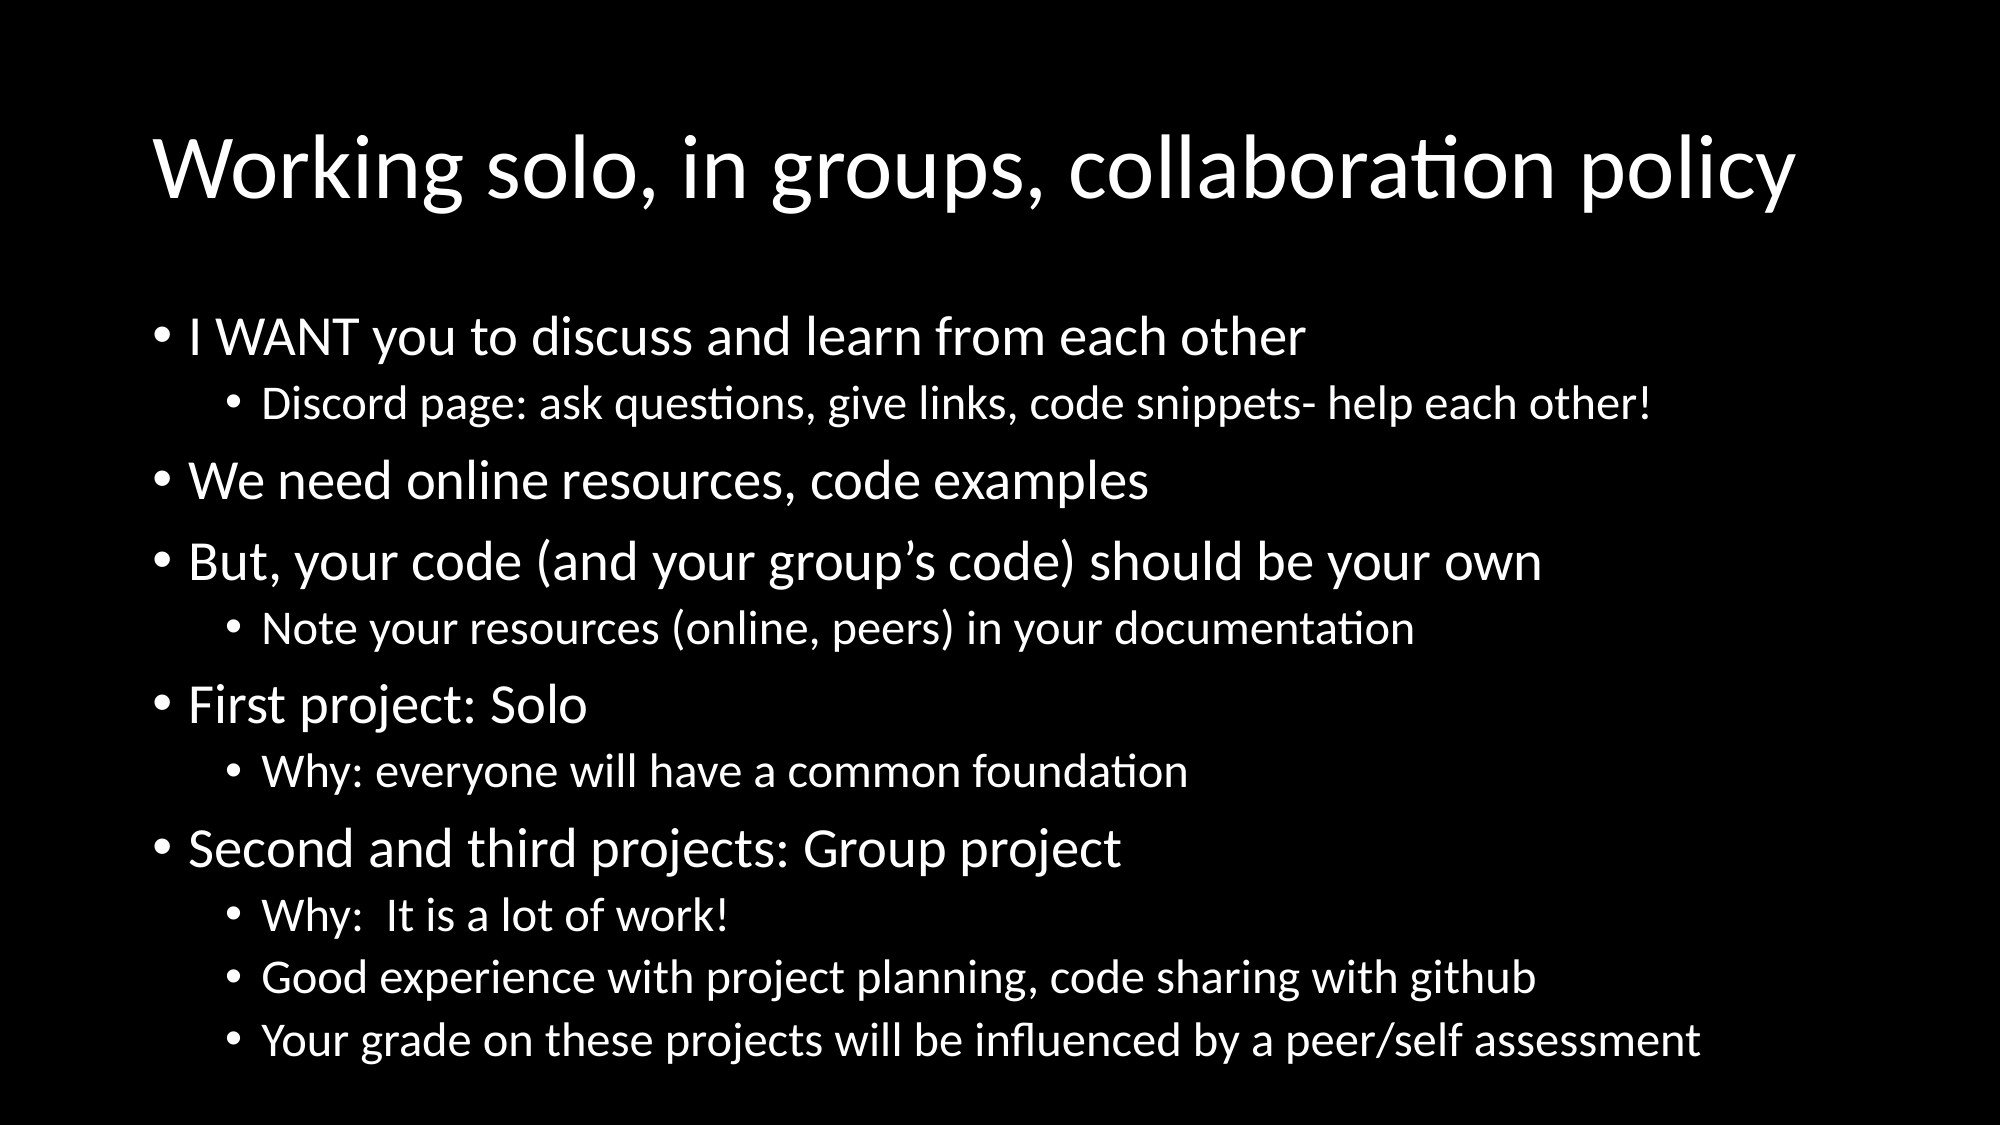

# Working solo, in groups, collaboration policy
I WANT you to discuss and learn from each other
Discord page: ask questions, give links, code snippets- help each other!
We need online resources, code examples
But, your code (and your group’s code) should be your own
Note your resources (online, peers) in your documentation
First project: Solo
Why: everyone will have a common foundation
Second and third projects: Group project
Why:  It is a lot of work!
Good experience with project planning, code sharing with github
Your grade on these projects will be influenced by a peer/self assessment